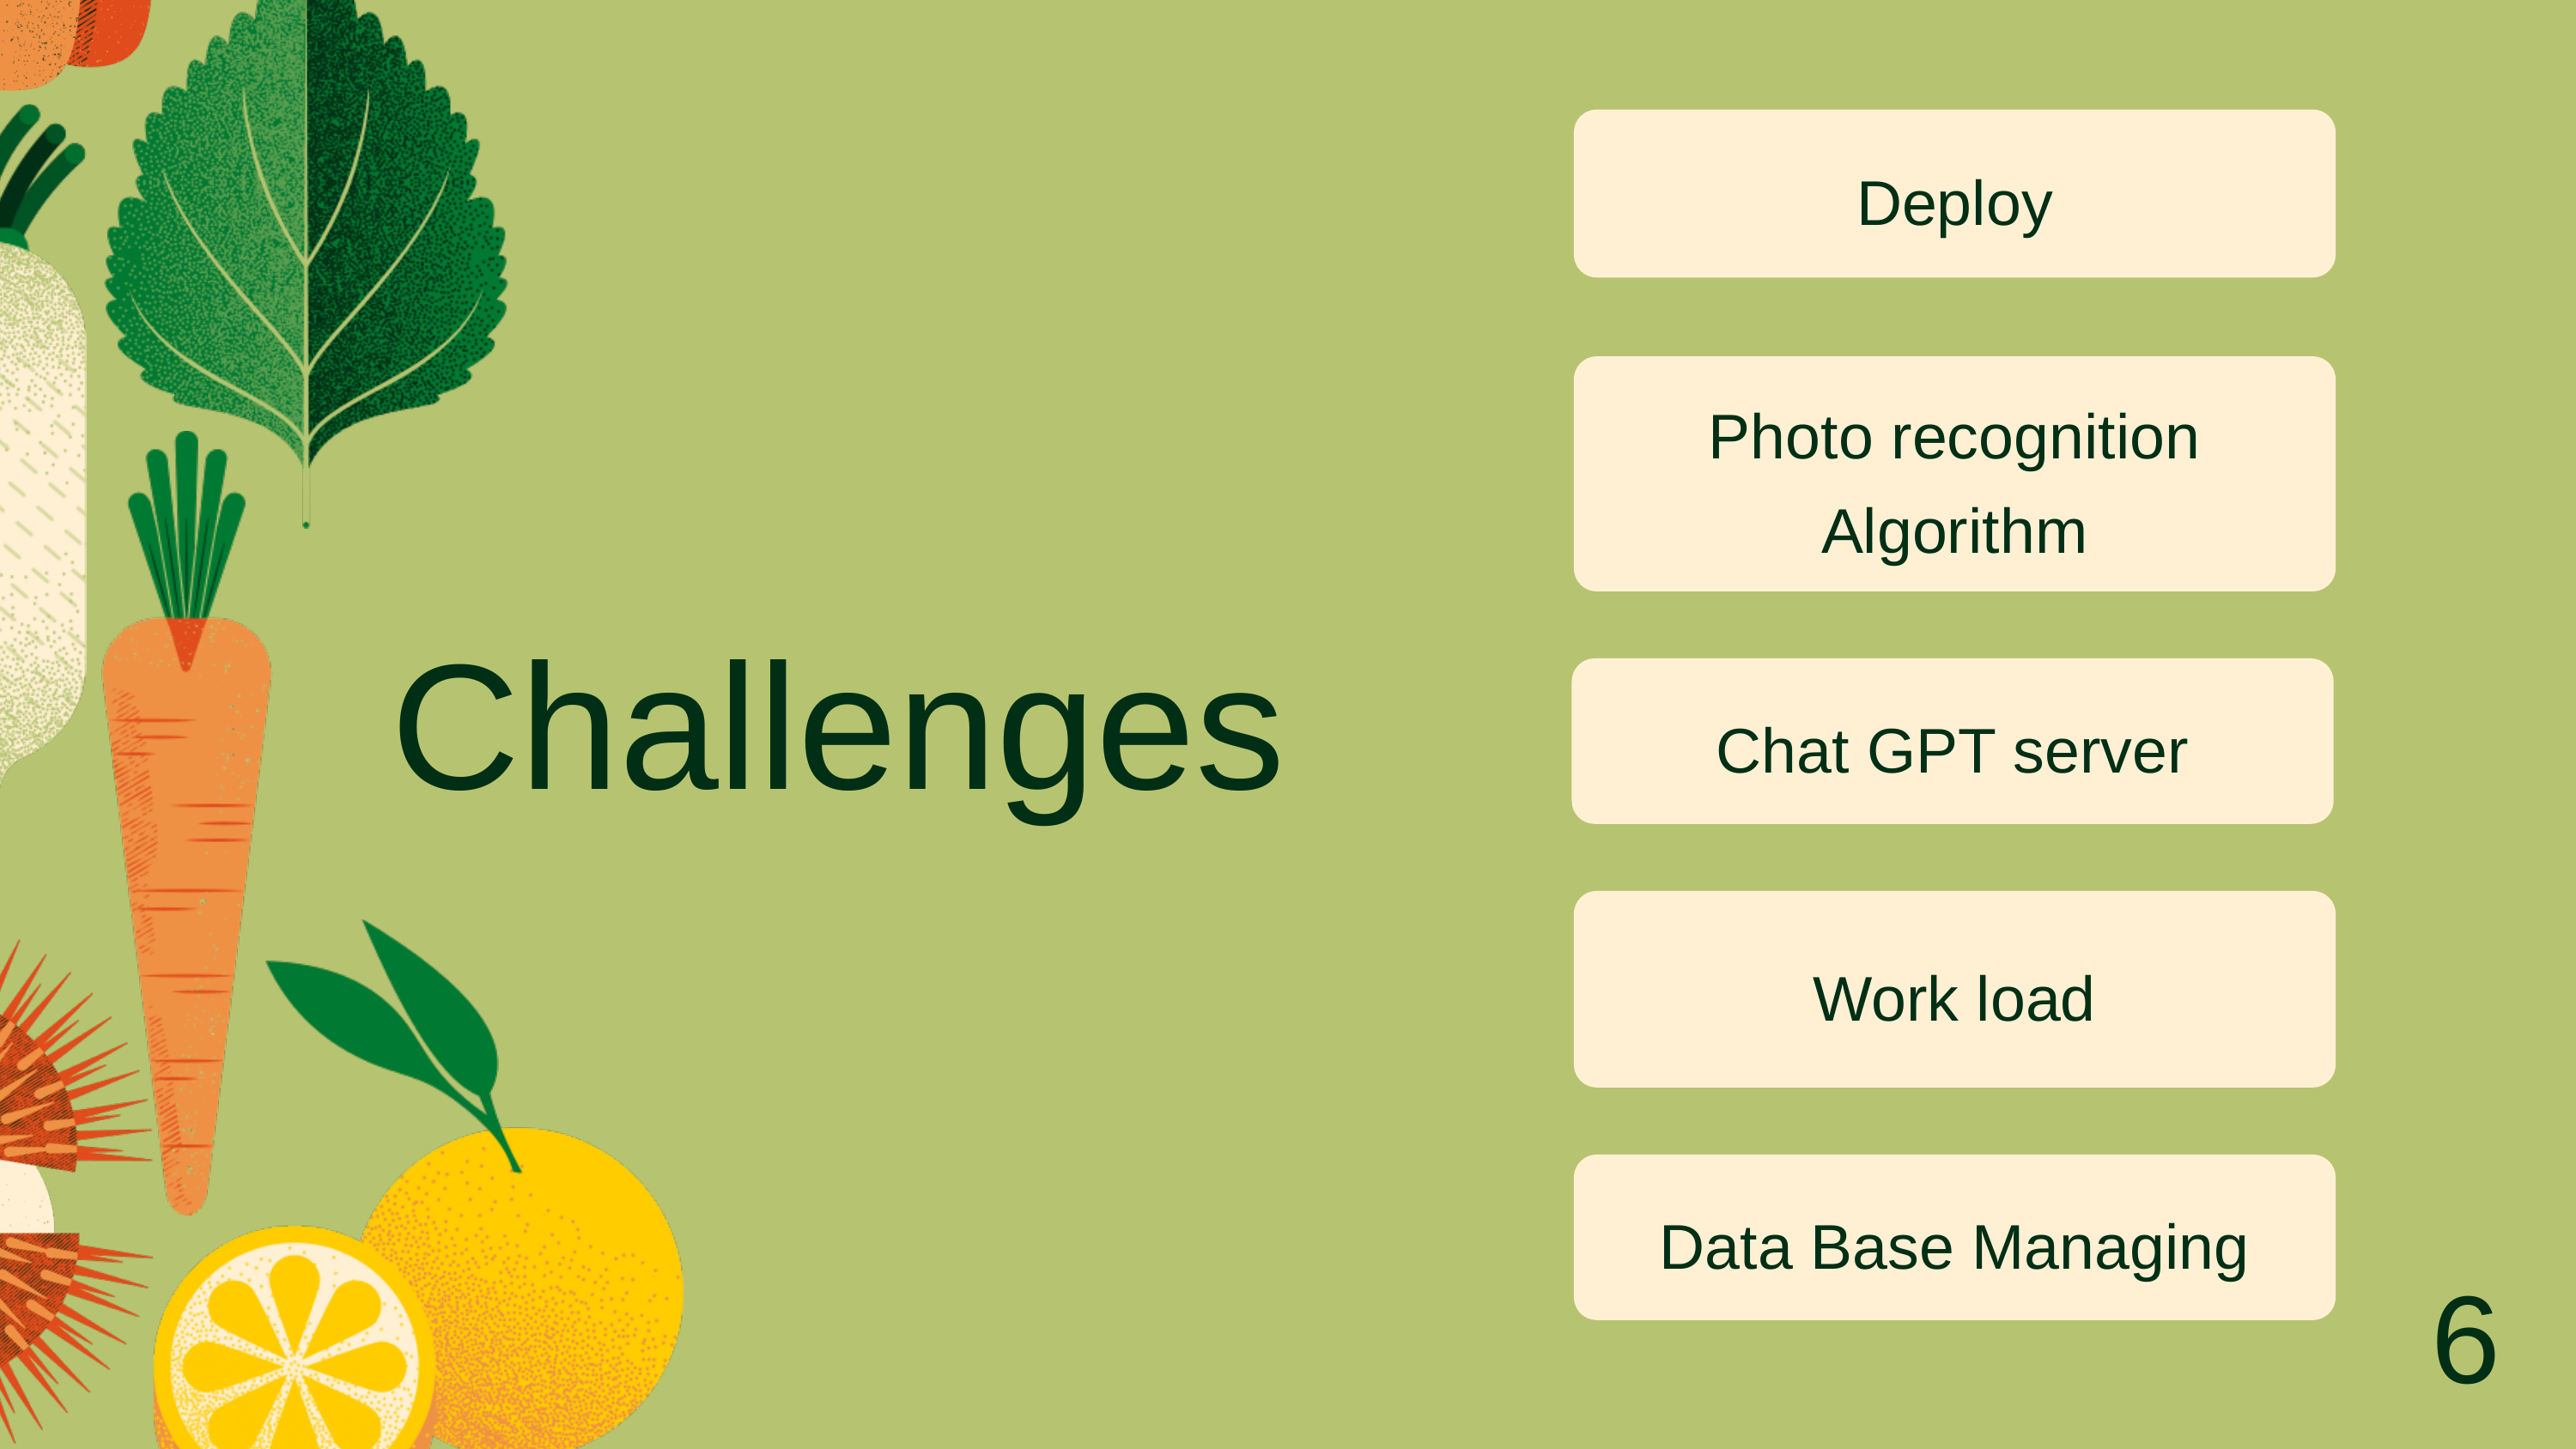

Deploy

Photo recognition Algorithm
Challenges

Chat GPT server

Work load

Data Base Managing
6